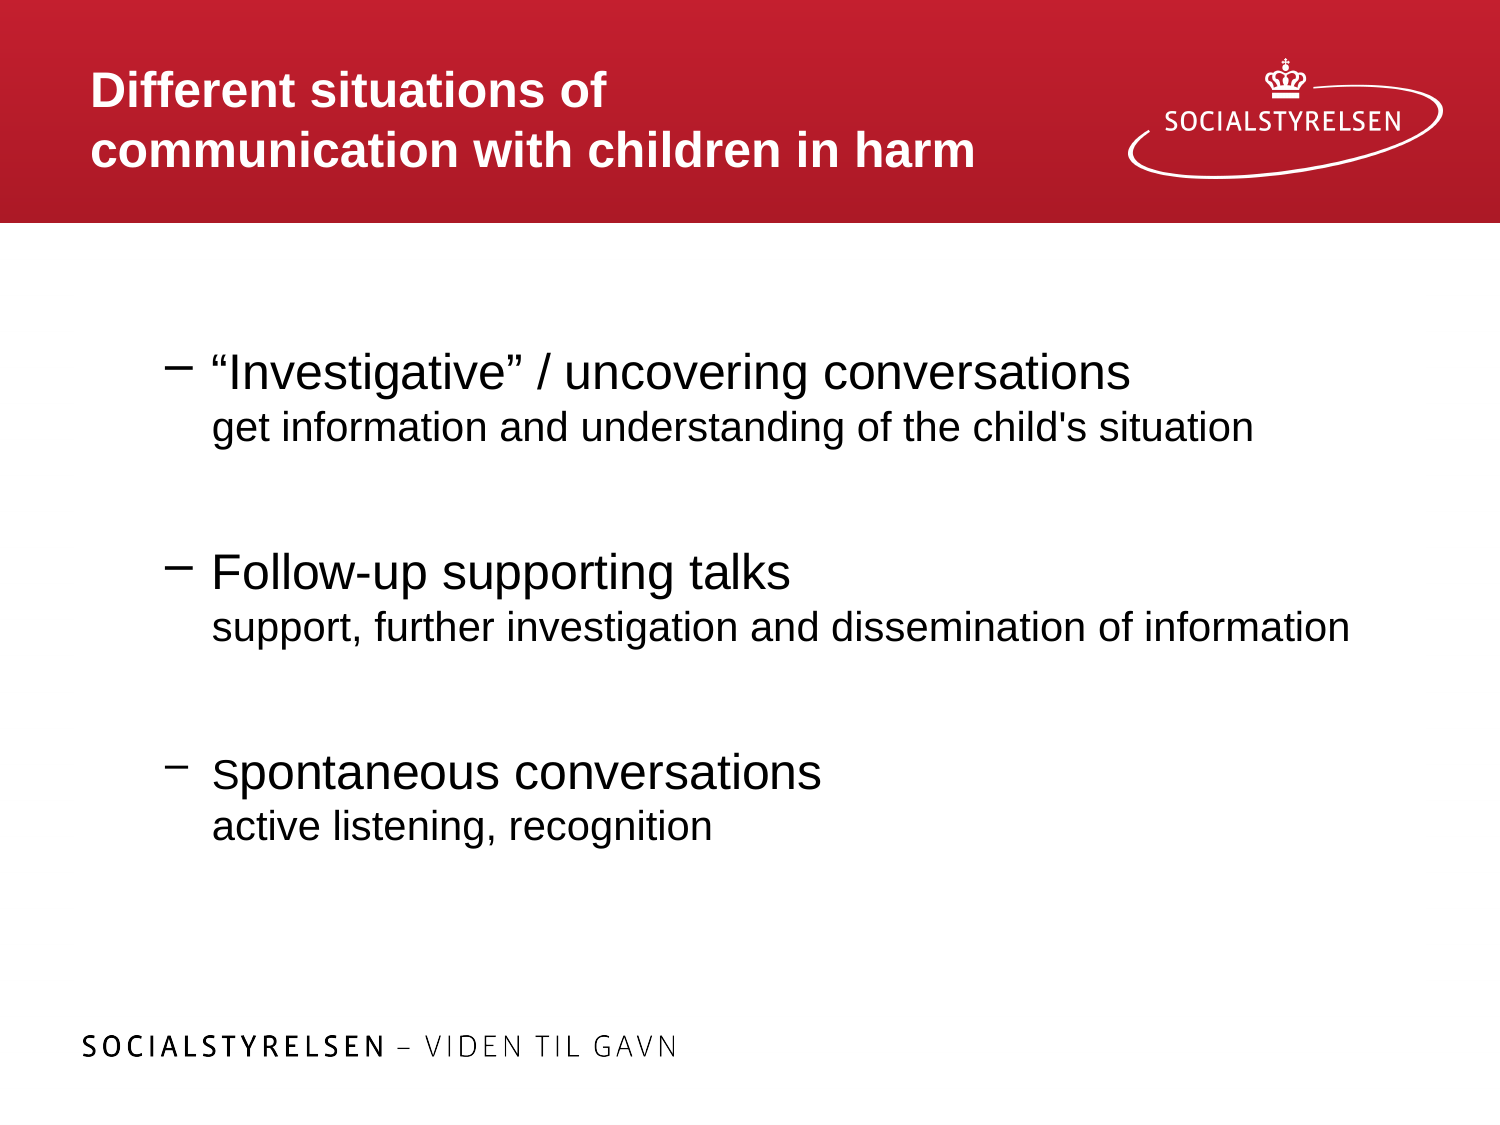

# Different situations of communication with children in harm

“Investigative” / uncovering conversations
get information and understanding of the child's situation

Follow-up supporting talks
support, further investigation and dissemination of information

Spontaneous conversations
active listening, recognition